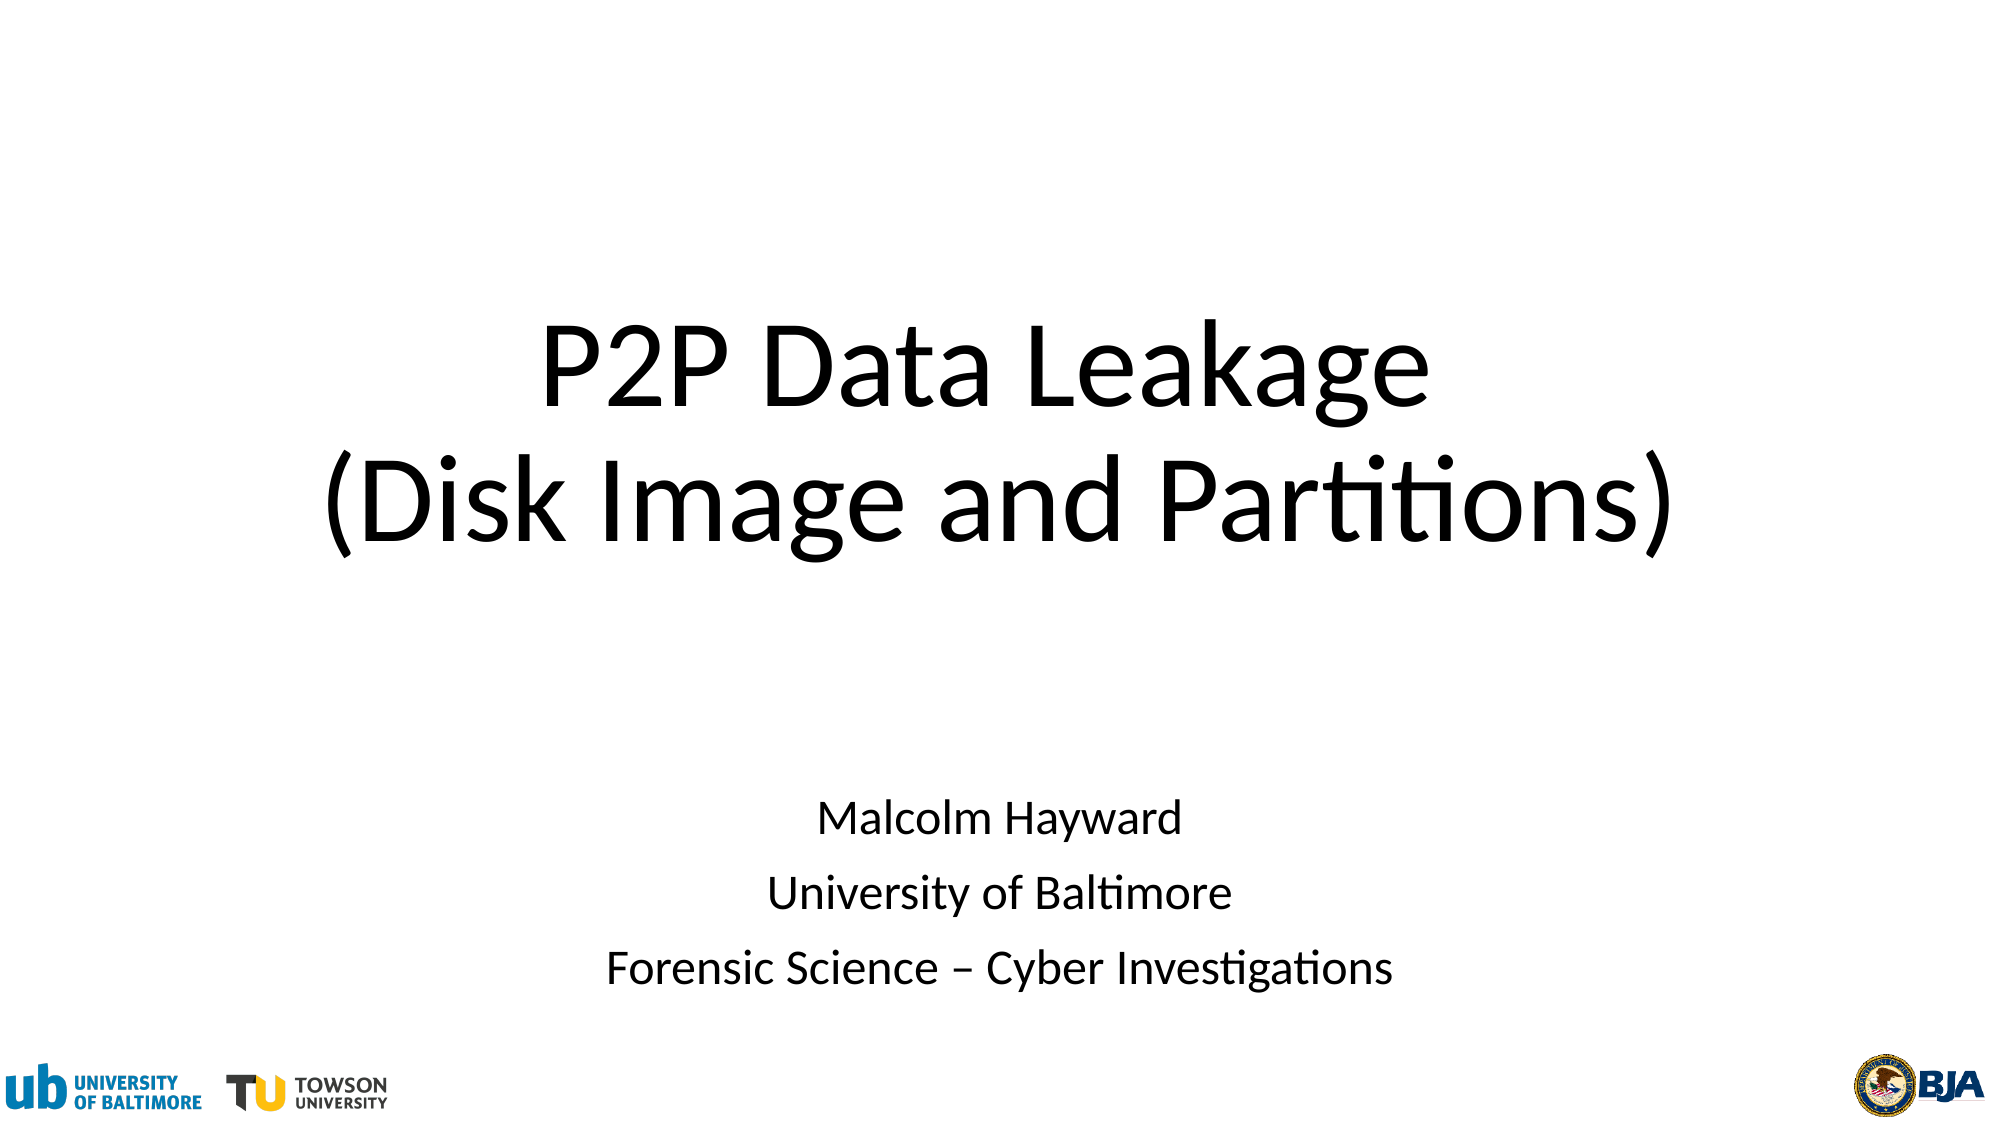

# P2P Data Leakage (Disk Image and Partitions)
Malcolm Hayward
University of Baltimore
Forensic Science – Cyber Investigations